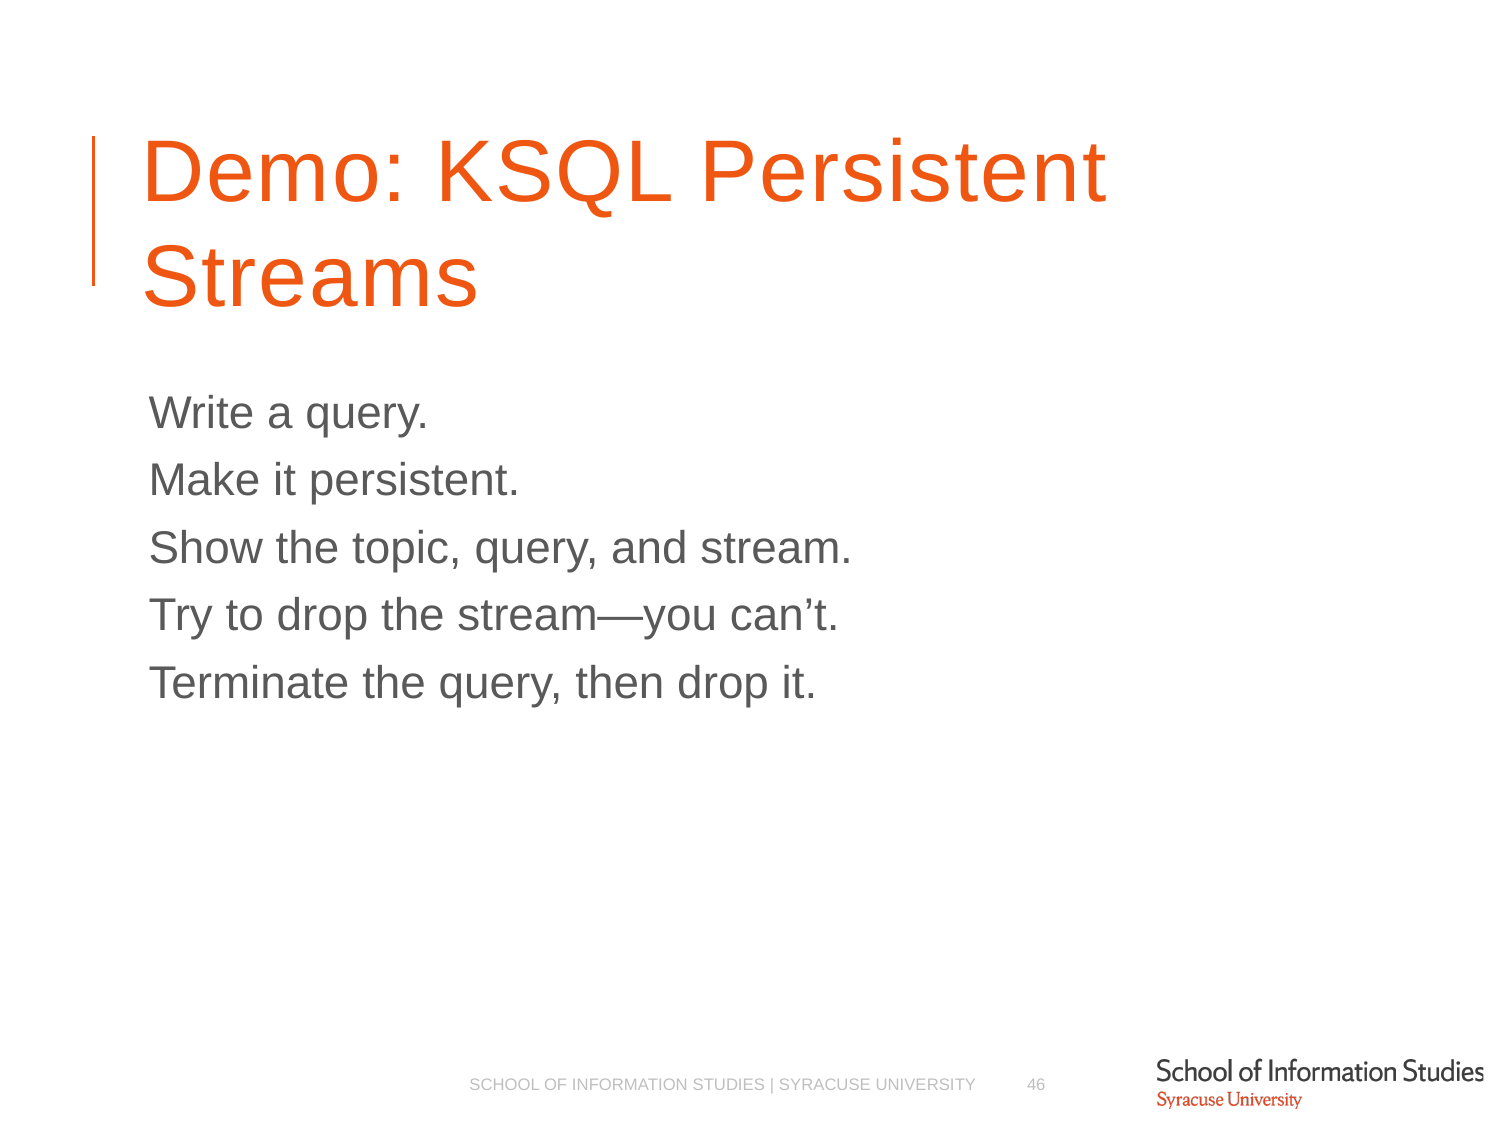

# Demo: KSQL Persistent Streams
Write a query.
Make it persistent.
Show the topic, query, and stream.
Try to drop the stream—you can’t.
Terminate the query, then drop it.
School of Information Studies | Syracuse University
46